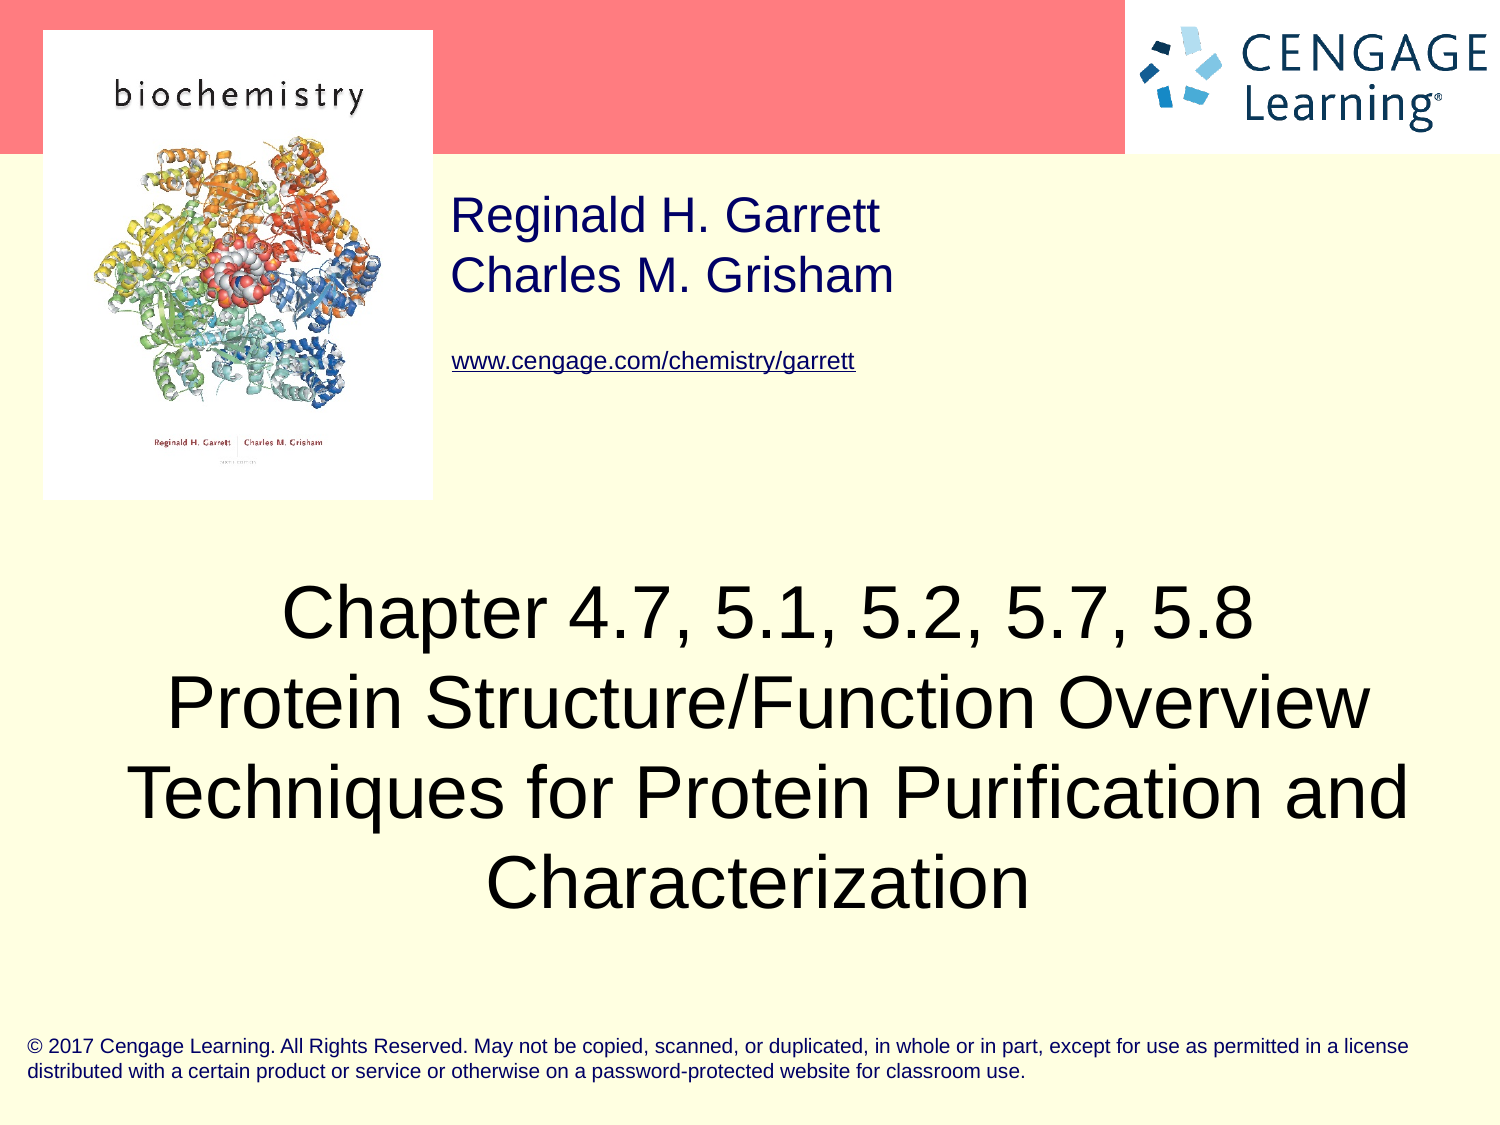

# Chapter 4.7, 5.1, 5.2, 5.7, 5.8 Protein Structure/Function Overview Techniques for Protein Purification and Characterization